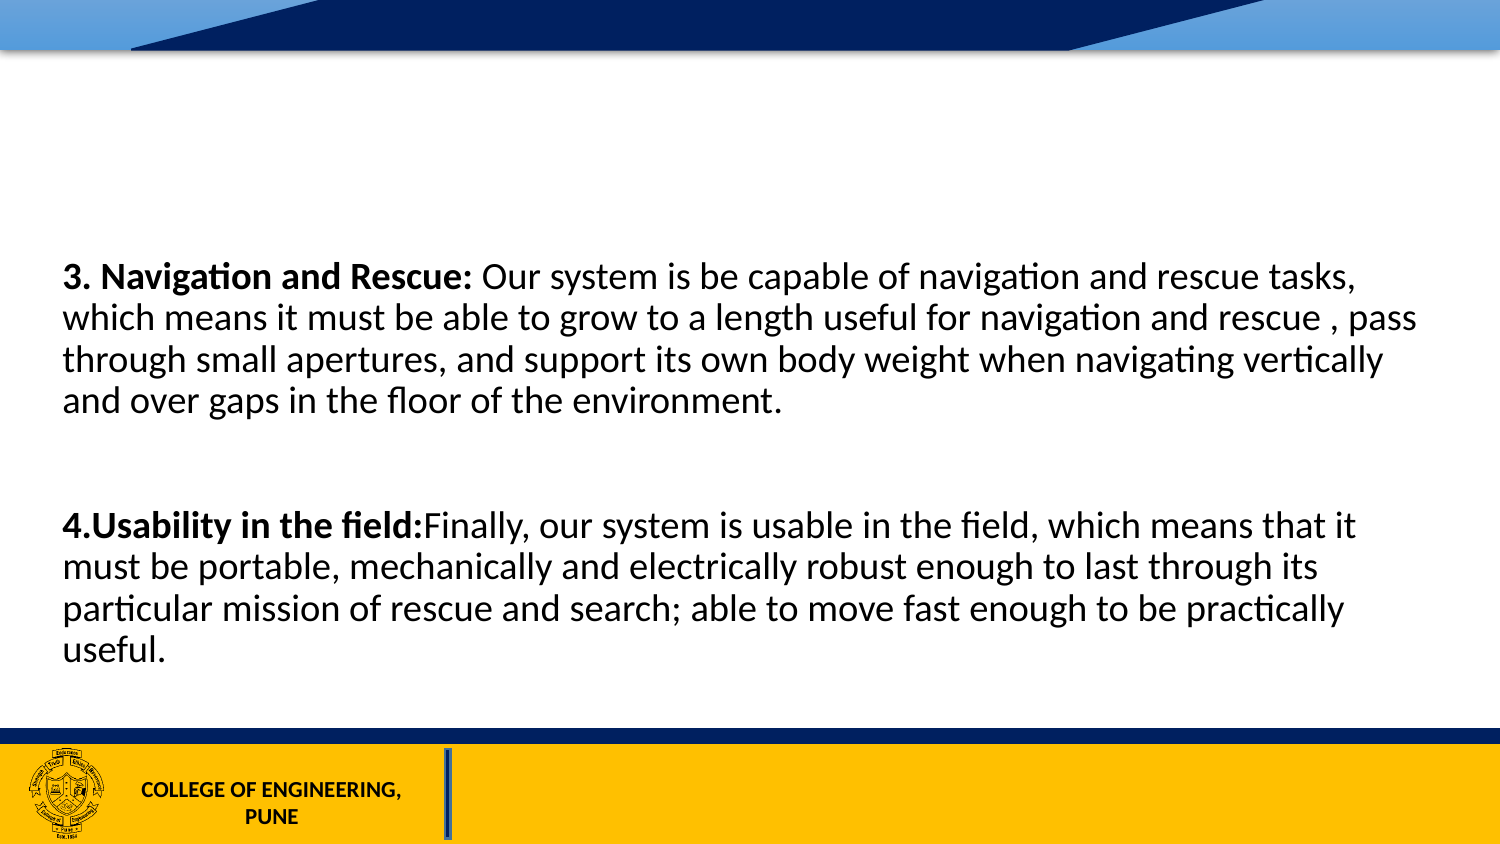

# 3. Navigation and Rescue: Our system is be capable of navigation and rescue tasks, which means it must be able to grow to a length useful for navigation and rescue , pass through small apertures, and support its own body weight when navigating vertically and over gaps in the floor of the environment.

4.Usability in the field:Finally, our system is usable in the field, which means that it must be portable, mechanically and electrically robust enough to last through its particular mission of rescue and search; able to move fast enough to be practically useful.